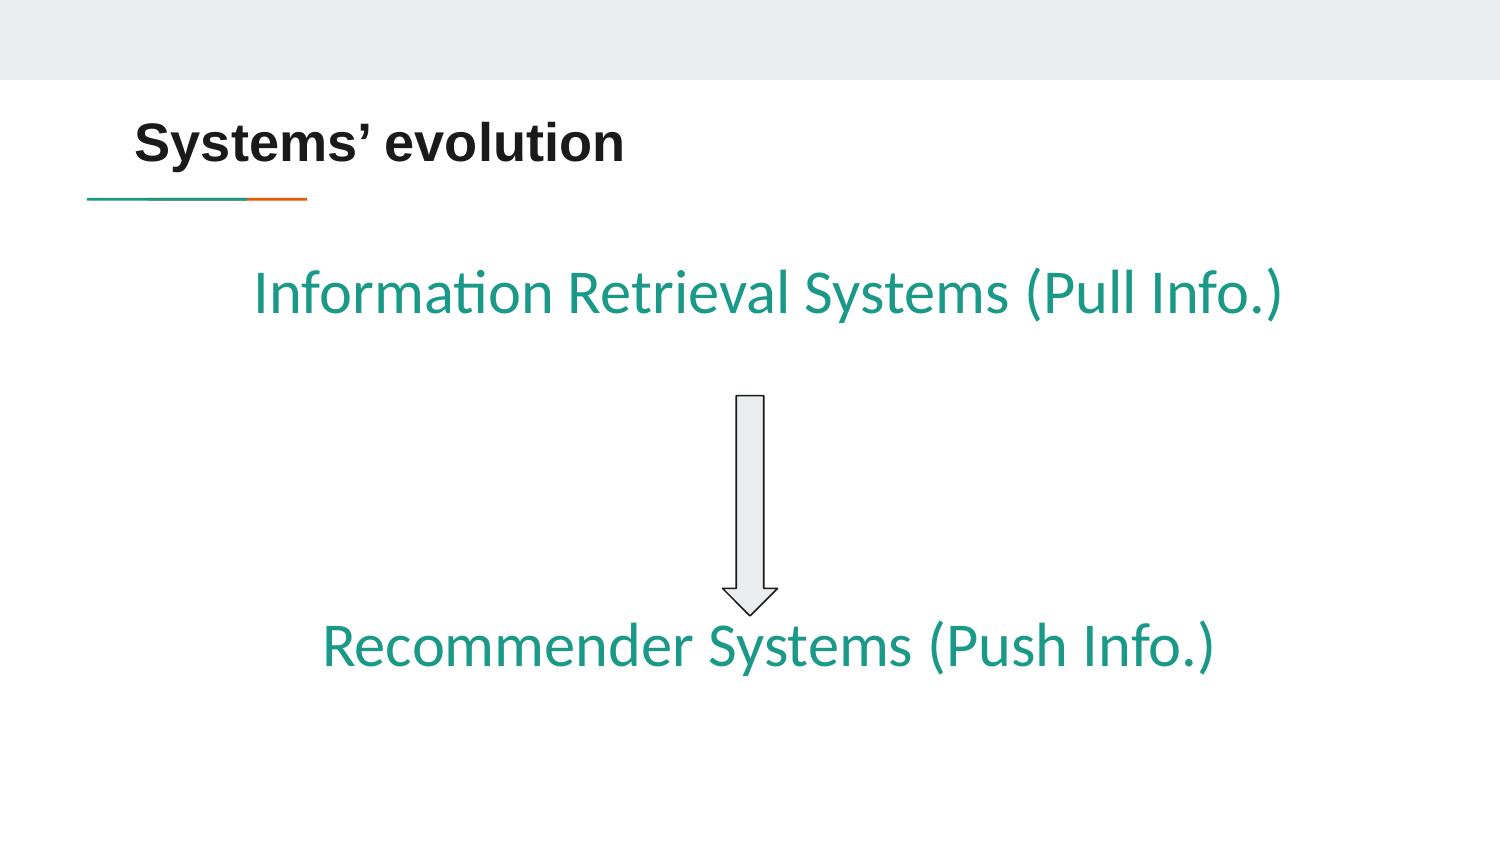

# Systems’ evolution
Information Retrieval Systems (Pull Info.)

Recommender Systems (Push Info.)